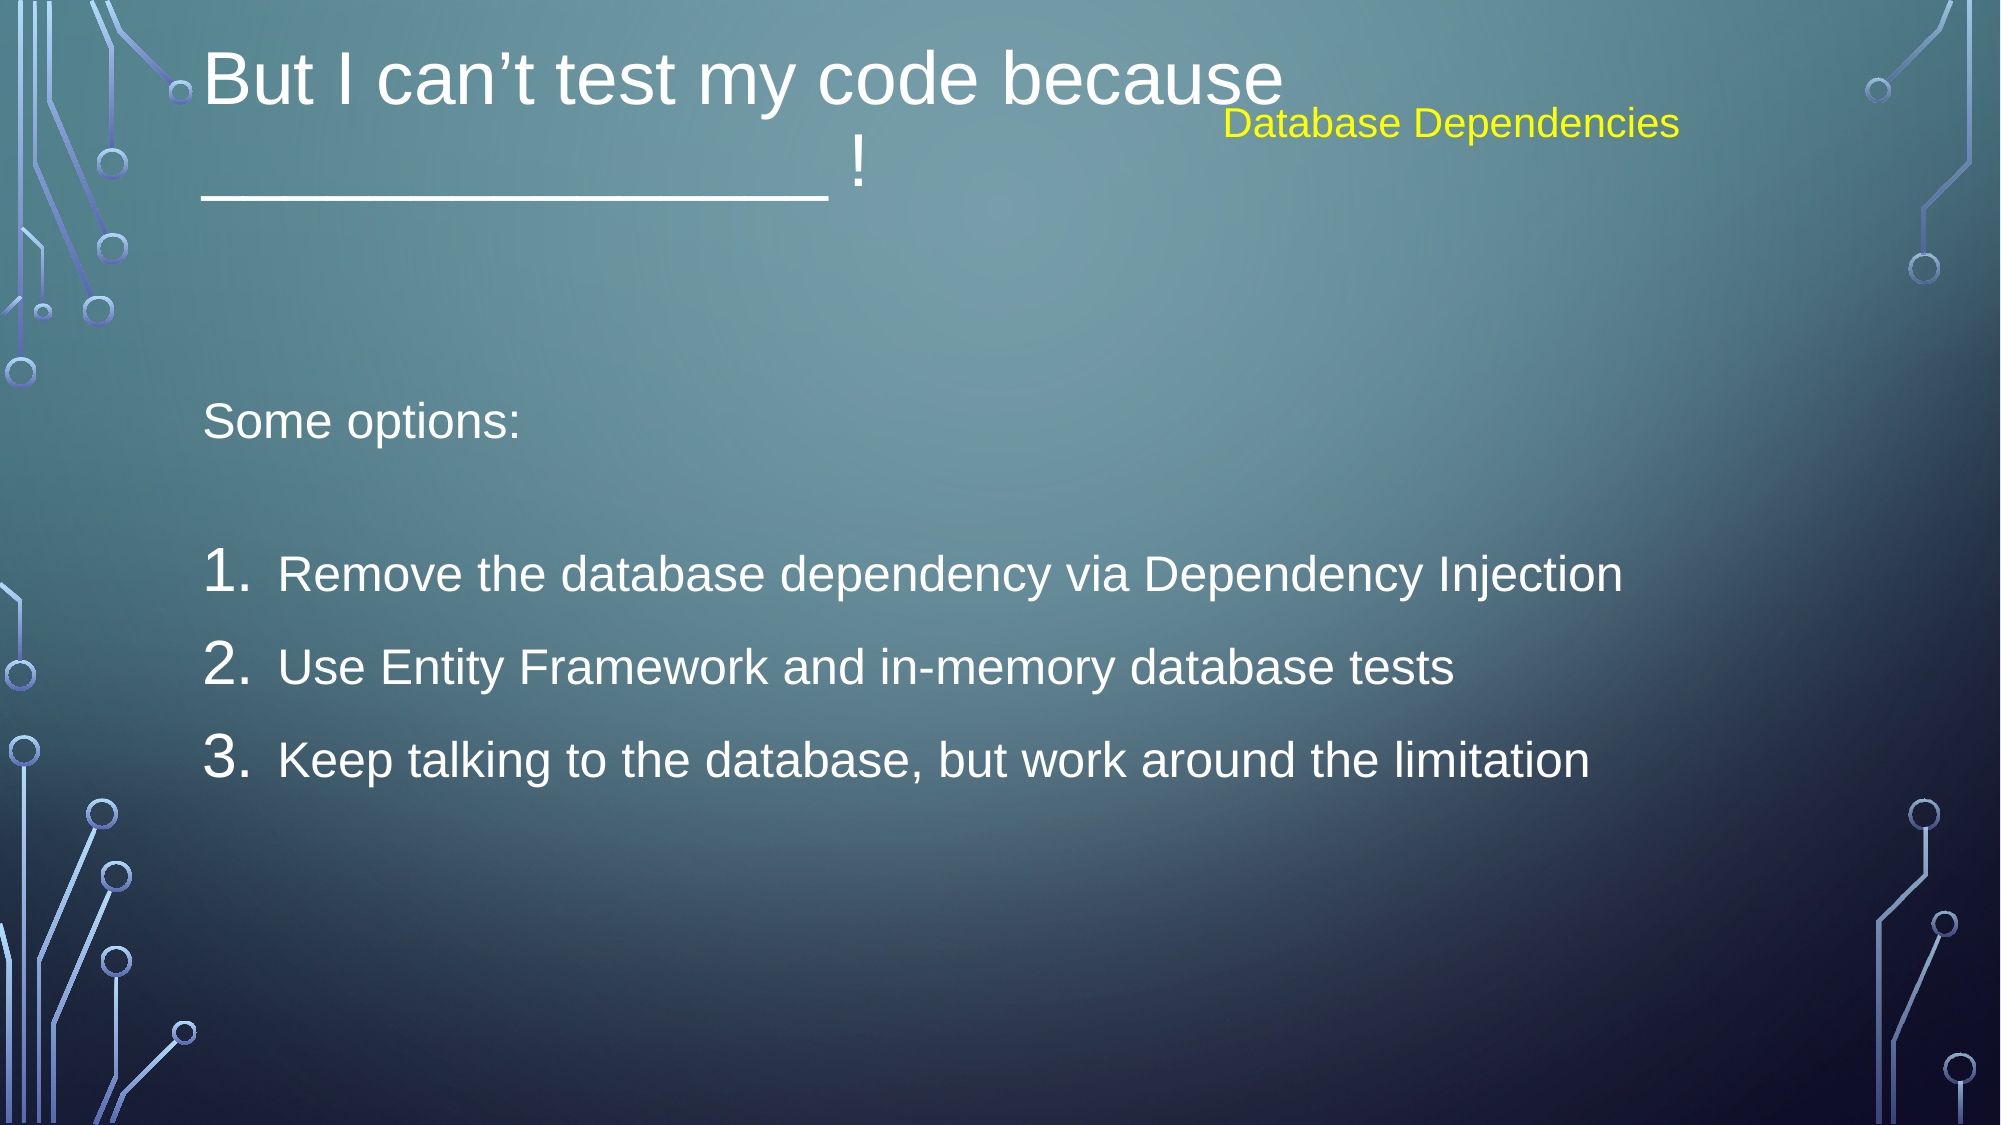

# But I can’t test my code because _______________ !
Database Dependencies
Some options:
Remove the database dependency via Dependency Injection
Use Entity Framework and in-memory database tests
Keep talking to the database, but work around the limitation